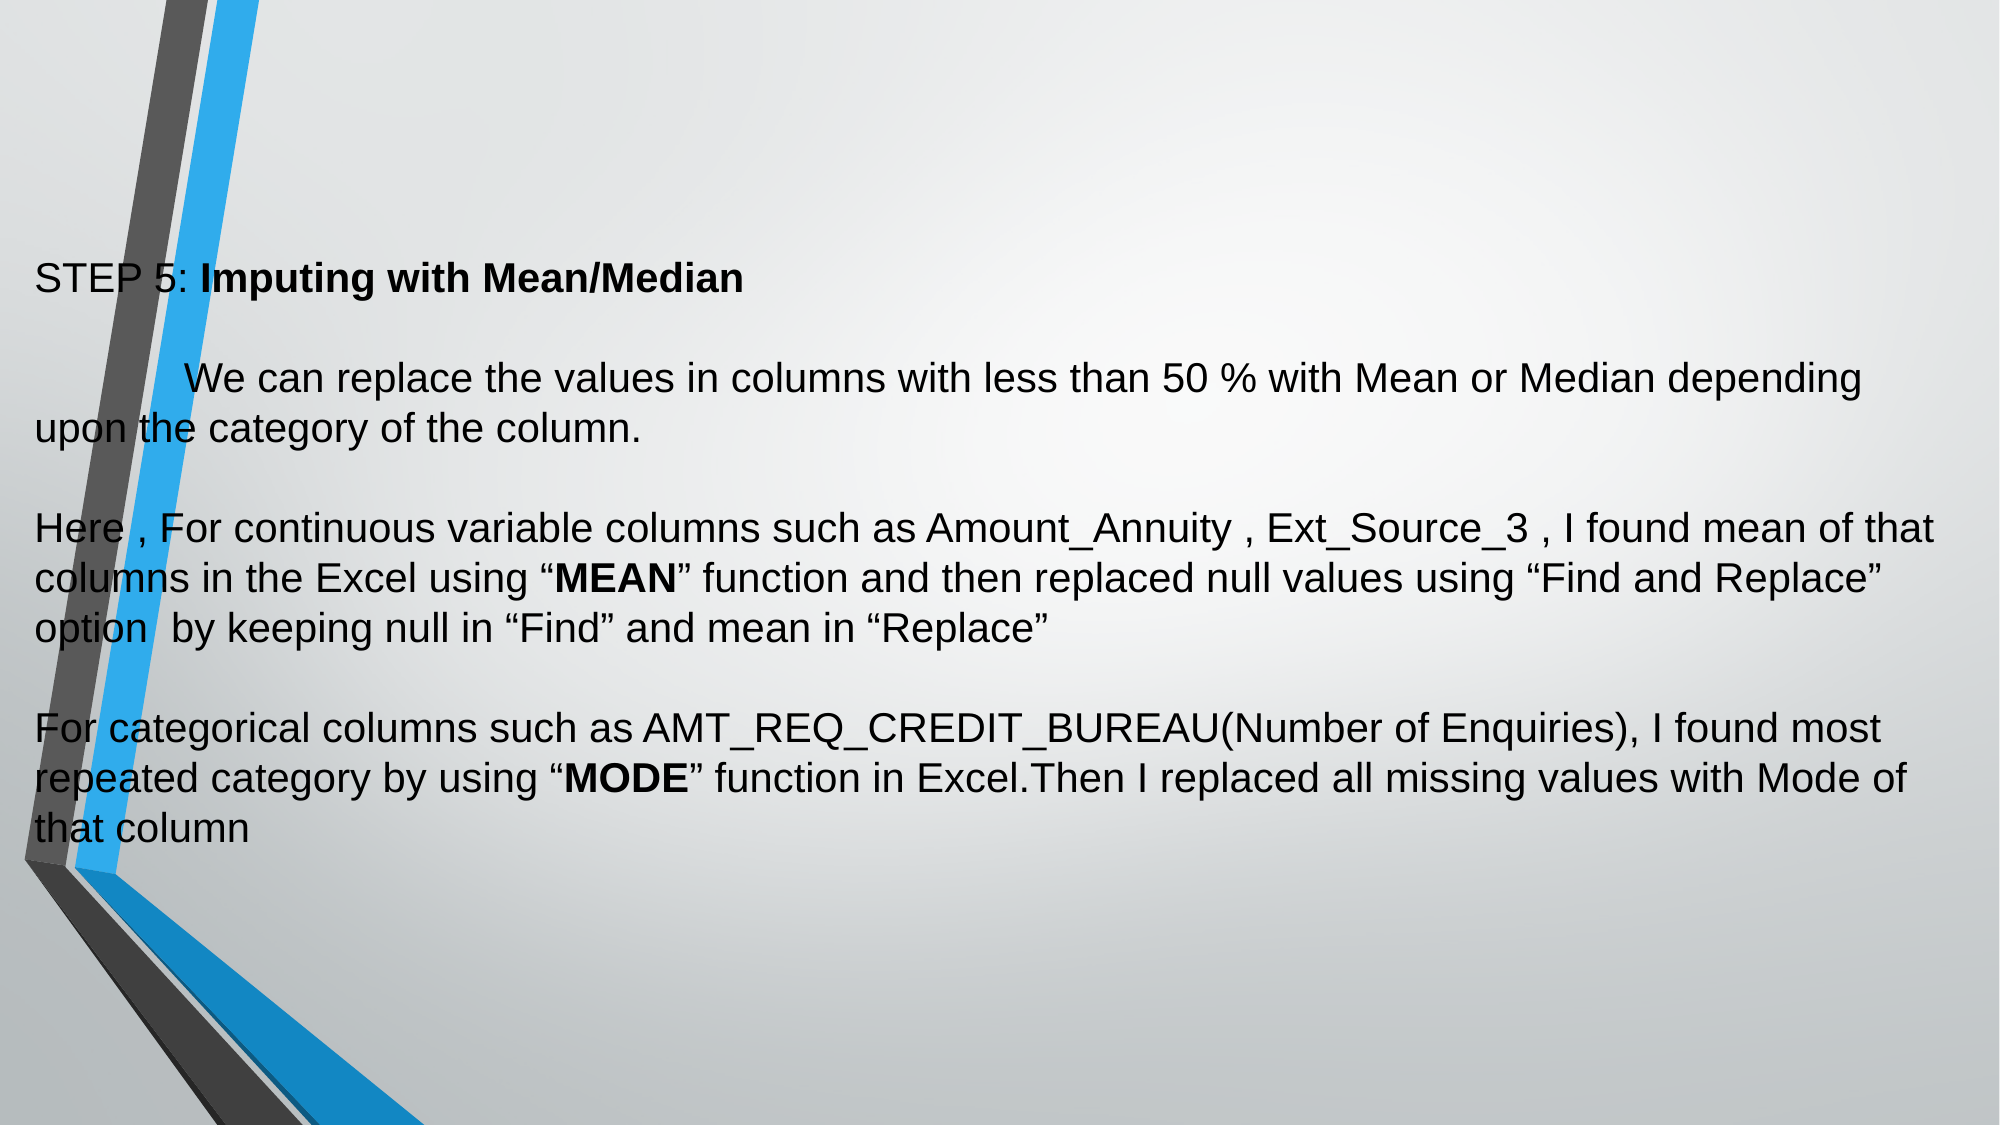

STEP 5: Imputing with Mean/Median

             We can replace the values in columns with less than 50 % with Mean or Median depending upon the category of the column.

Here , For continuous variable columns such as Amount_Annuity , Ext_Source_3 , I found mean of that columns in the Excel using “MEAN” function and then replaced null values using “Find and Replace” option  by keeping null in “Find” and mean in “Replace”

For categorical columns such as AMT_REQ_CREDIT_BUREAU(Number of Enquiries), I found most repeated category by using “MODE” function in Excel.Then I replaced all missing values with Mode of that column